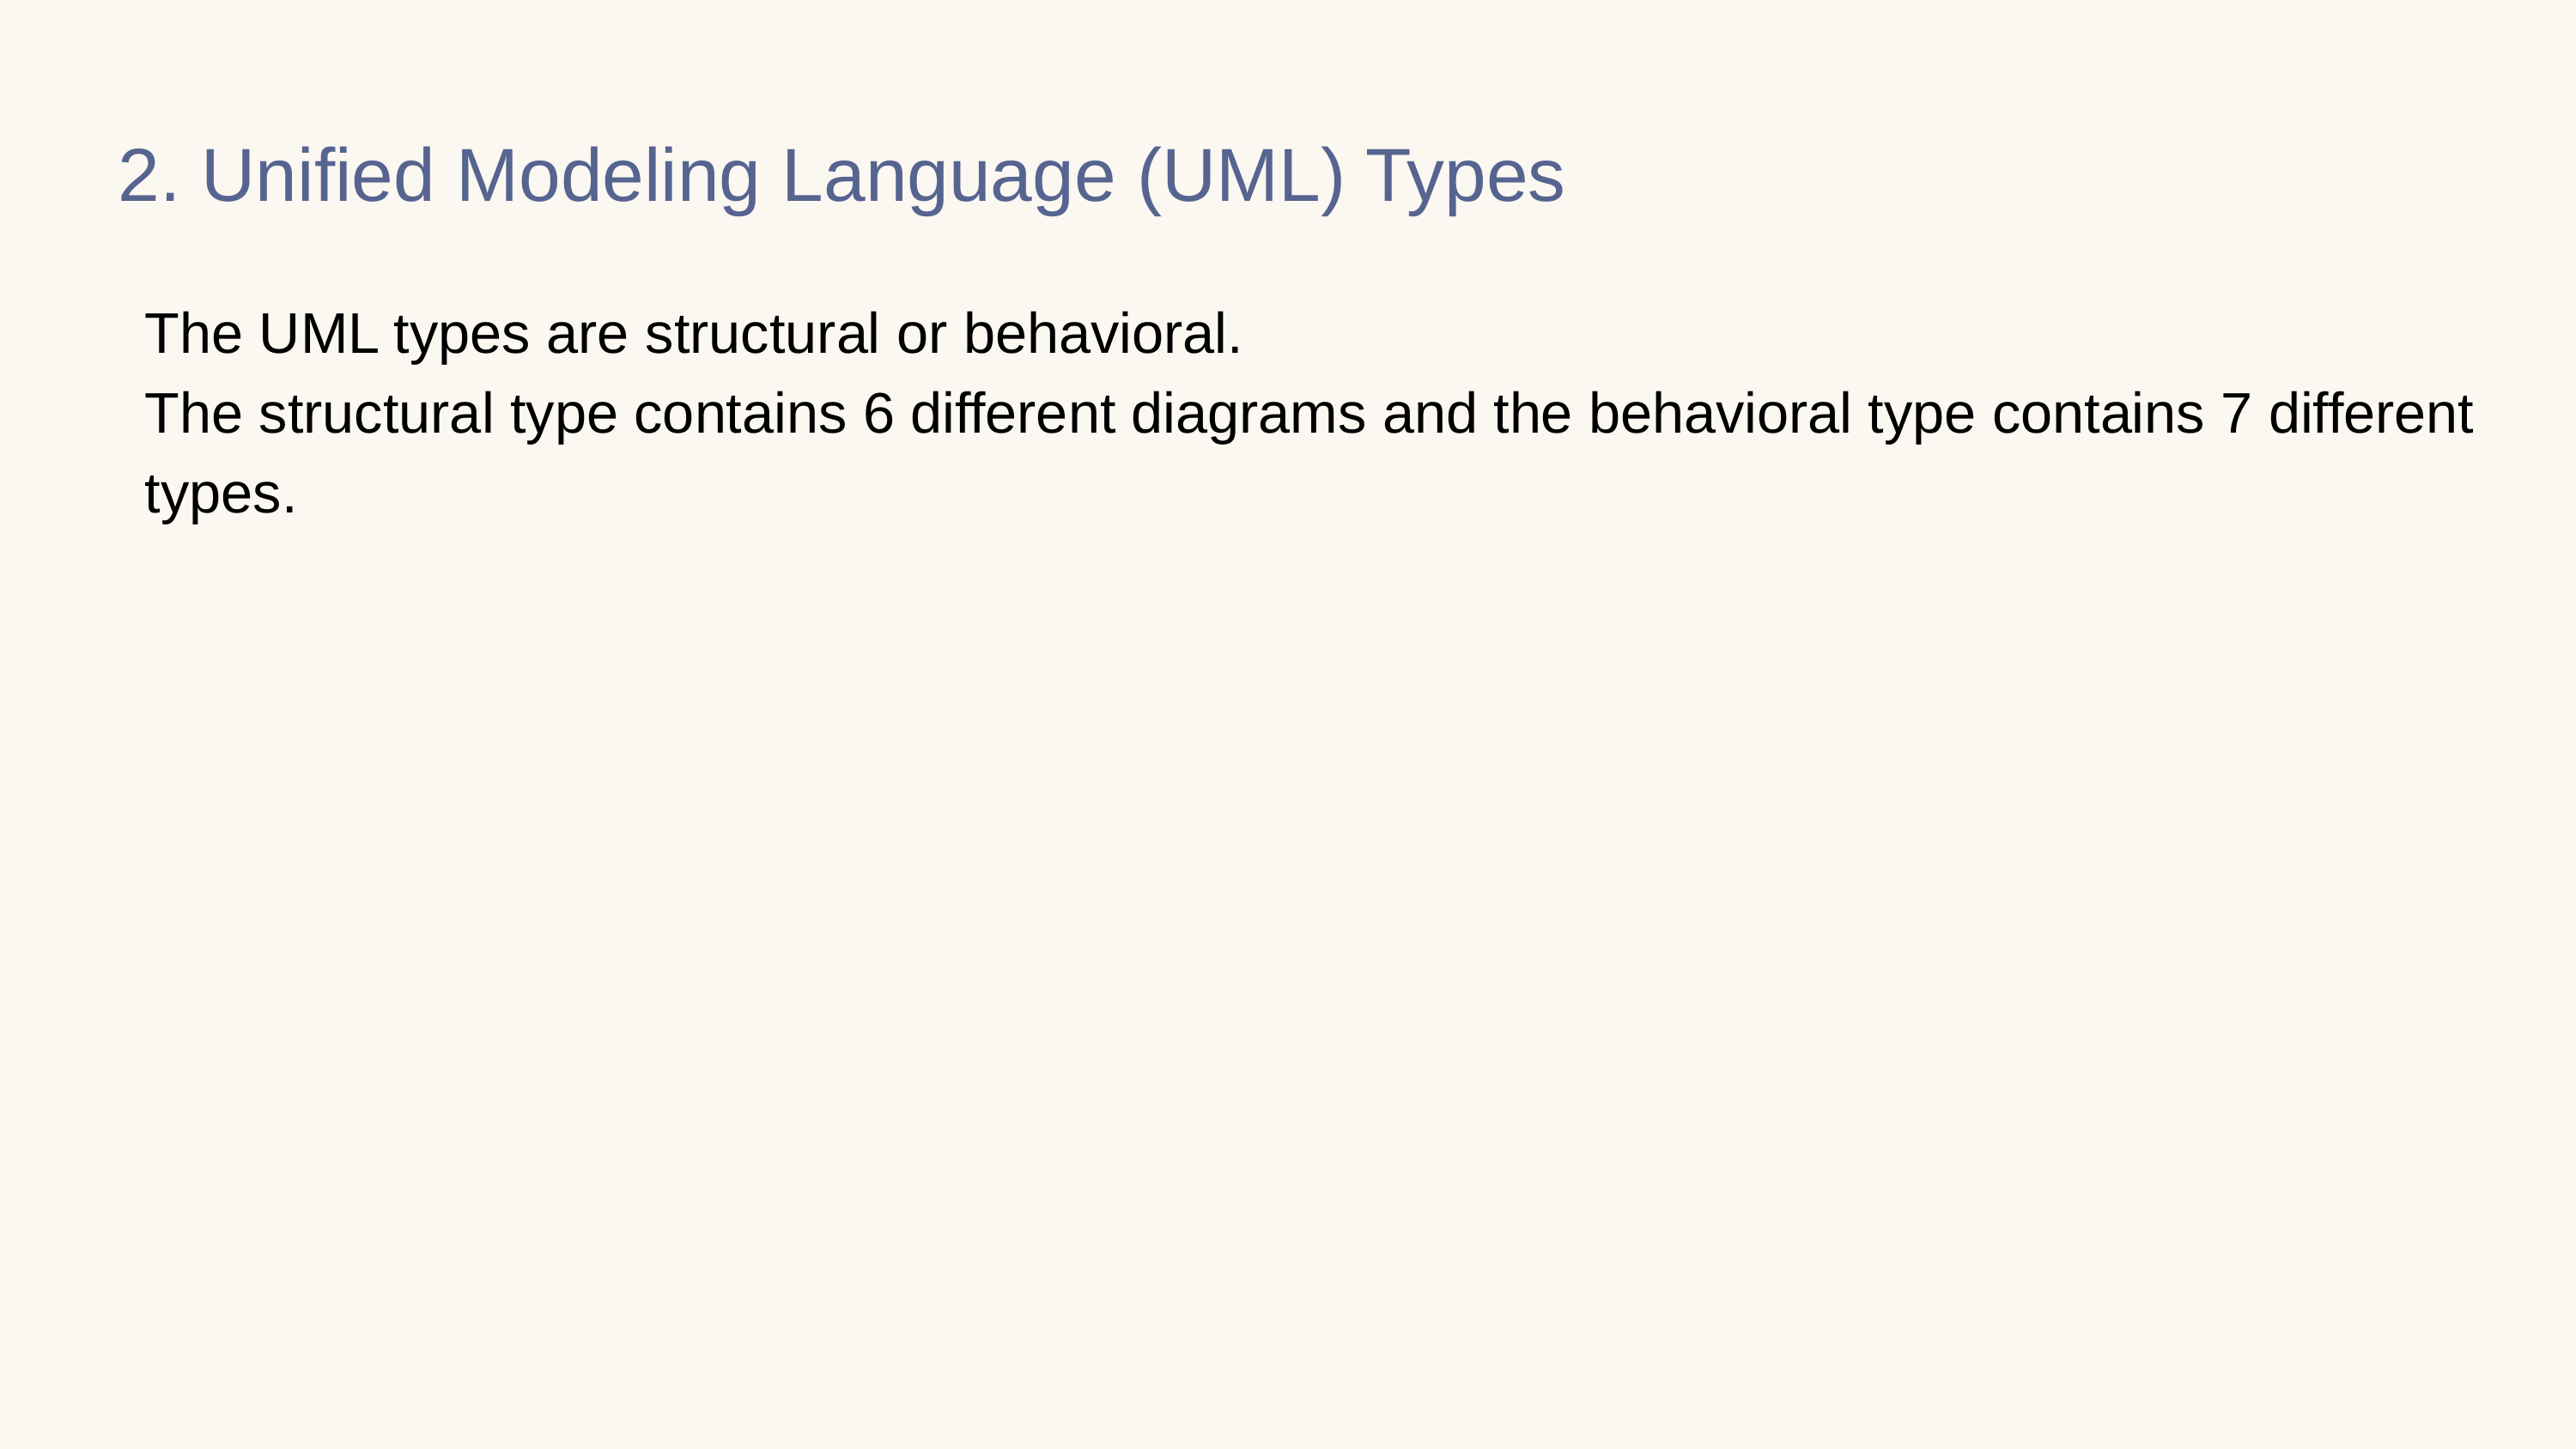

2. Unified Modeling Language (UML) Types
The UML types are structural or behavioral.
The structural type contains 6 different diagrams and the behavioral type contains 7 different types.